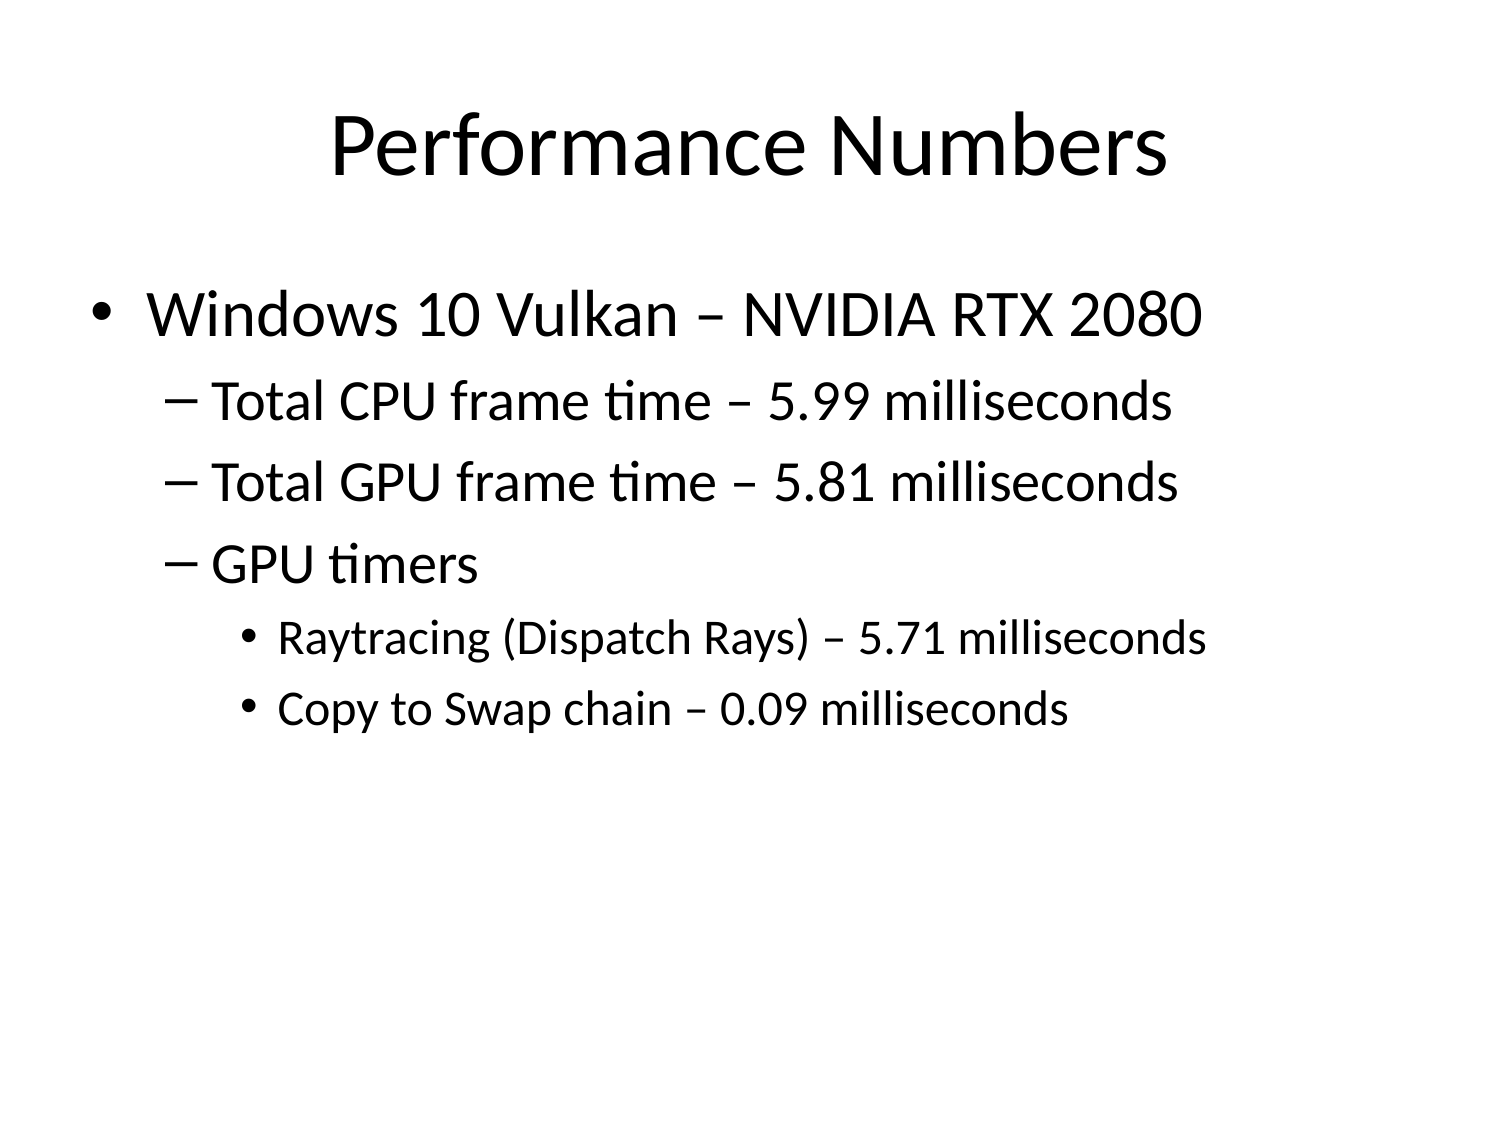

# Performance Numbers
Windows 10 Vulkan – NVIDIA RTX 2080
Total CPU frame time – 5.99 milliseconds
Total GPU frame time – 5.81 milliseconds
GPU timers
Raytracing (Dispatch Rays) – 5.71 milliseconds
Copy to Swap chain – 0.09 milliseconds